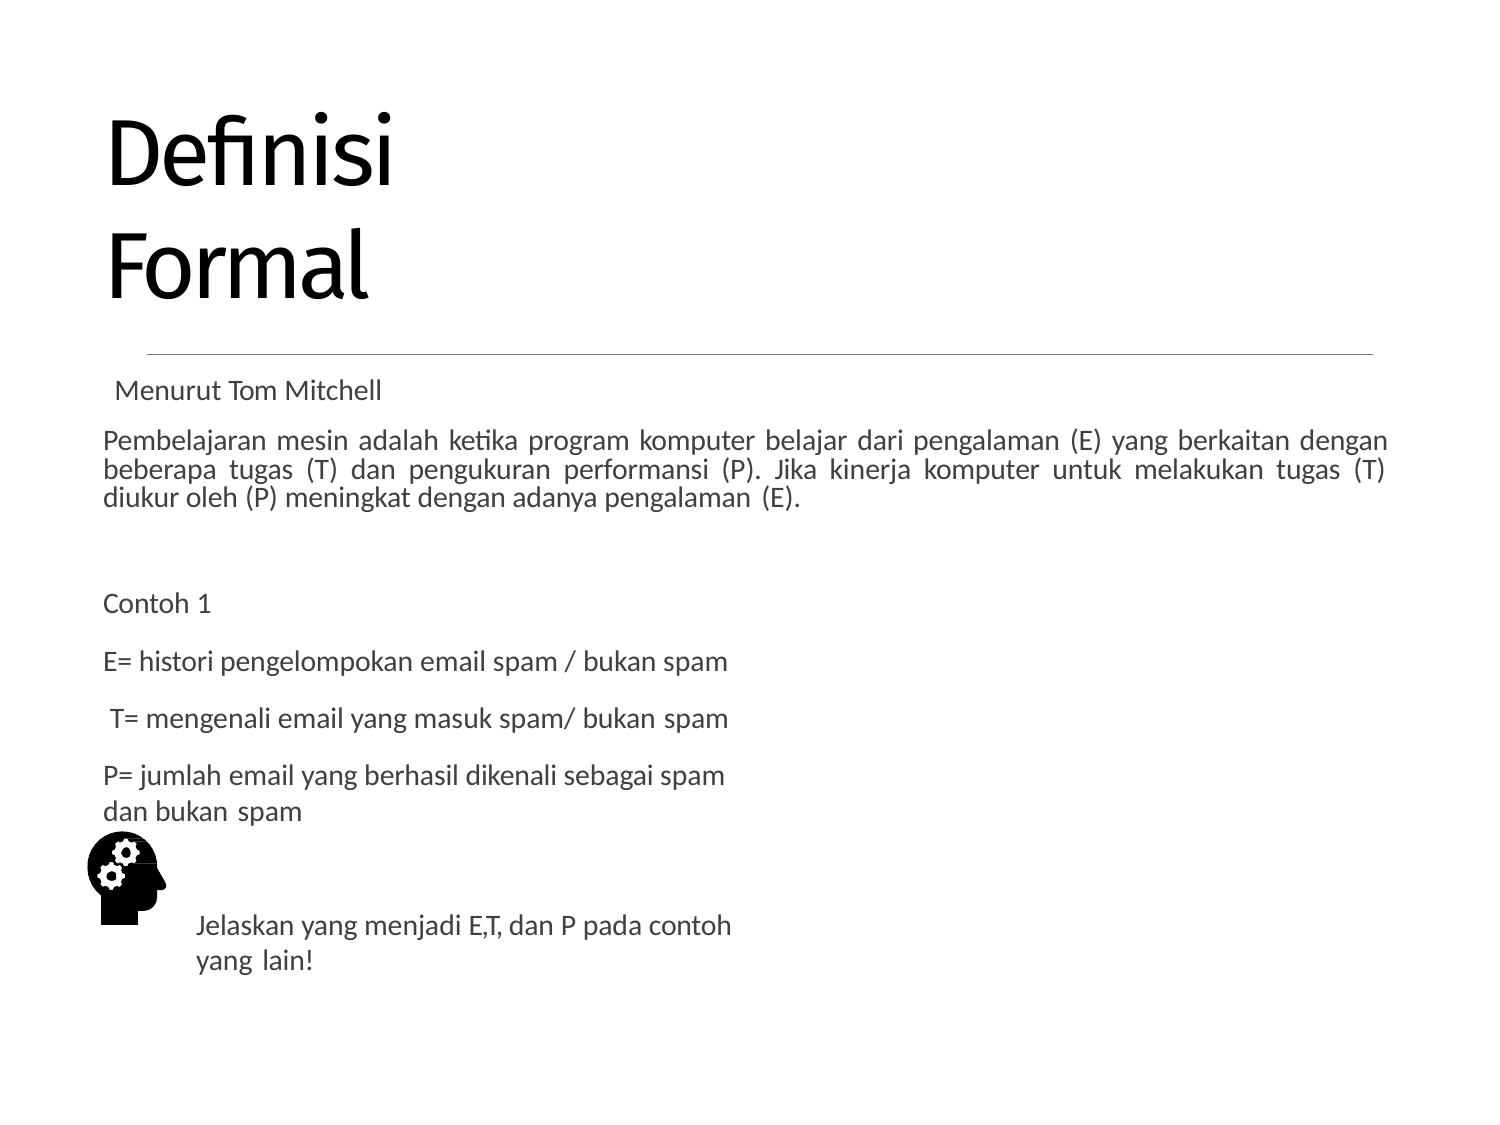

# Definisi Formal
Menurut Tom Mitchell
Pembelajaran mesin adalah ketika program komputer belajar dari pengalaman (E) yang berkaitan dengan  beberapa tugas (T) dan pengukuran performansi (P). Jika kinerja komputer untuk melakukan tugas (T)  diukur oleh (P) meningkat dengan adanya pengalaman (E).

Contoh 1
E= histori pengelompokan email spam / bukan spam  T= mengenali email yang masuk spam/ bukan spam
P= jumlah email yang berhasil dikenali sebagai spam dan bukan spam

Jelaskan yang menjadi E,T, dan P pada contoh yang lain!